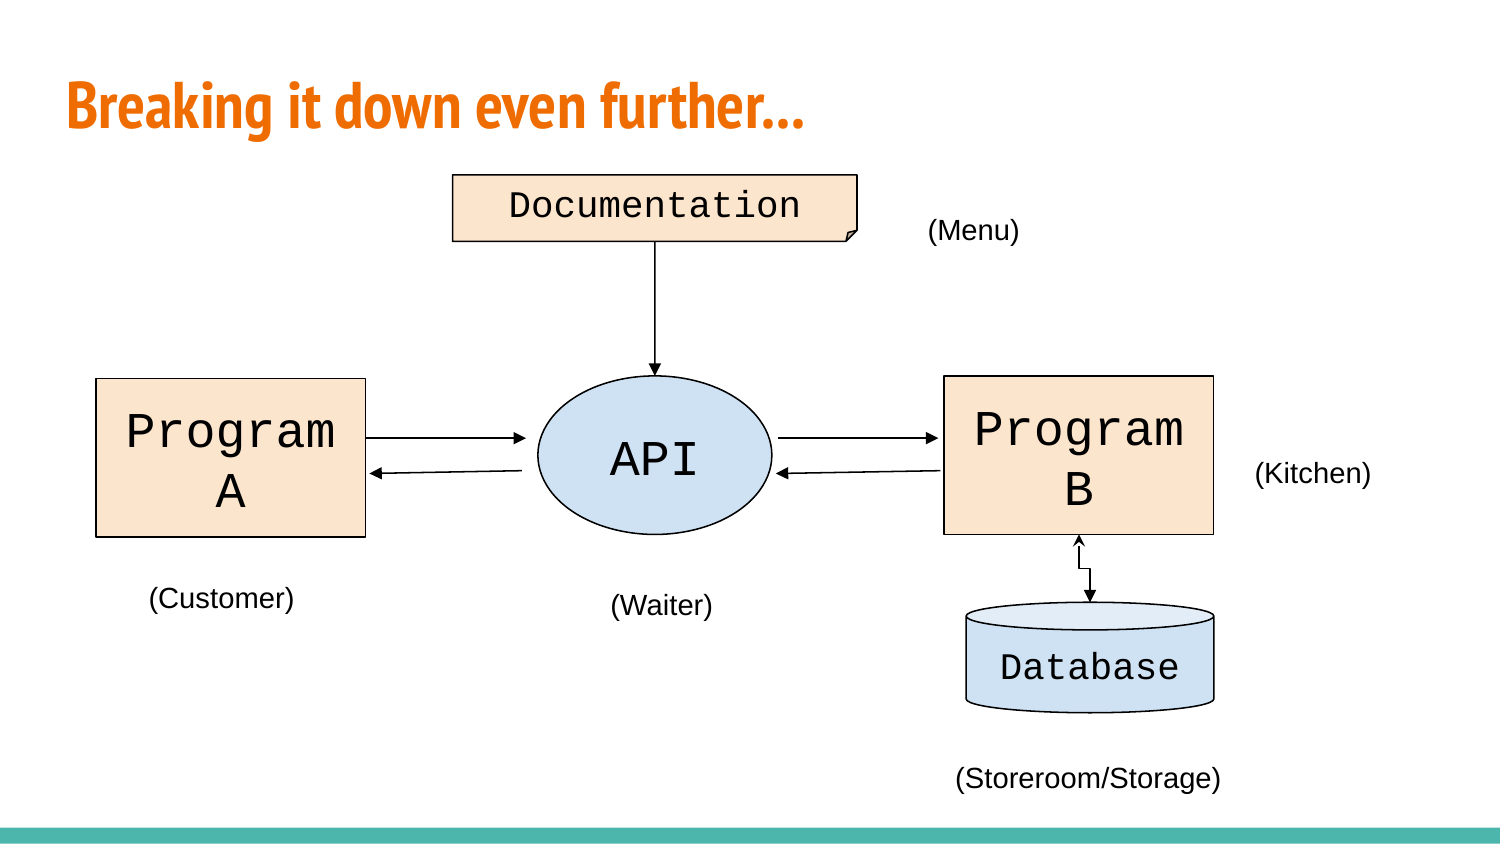

# Breaking it down even further...
Documentation
(Menu)
API
Program B
Program A
(Kitchen)
(Customer)
(Waiter)
Database
(Storeroom/Storage)